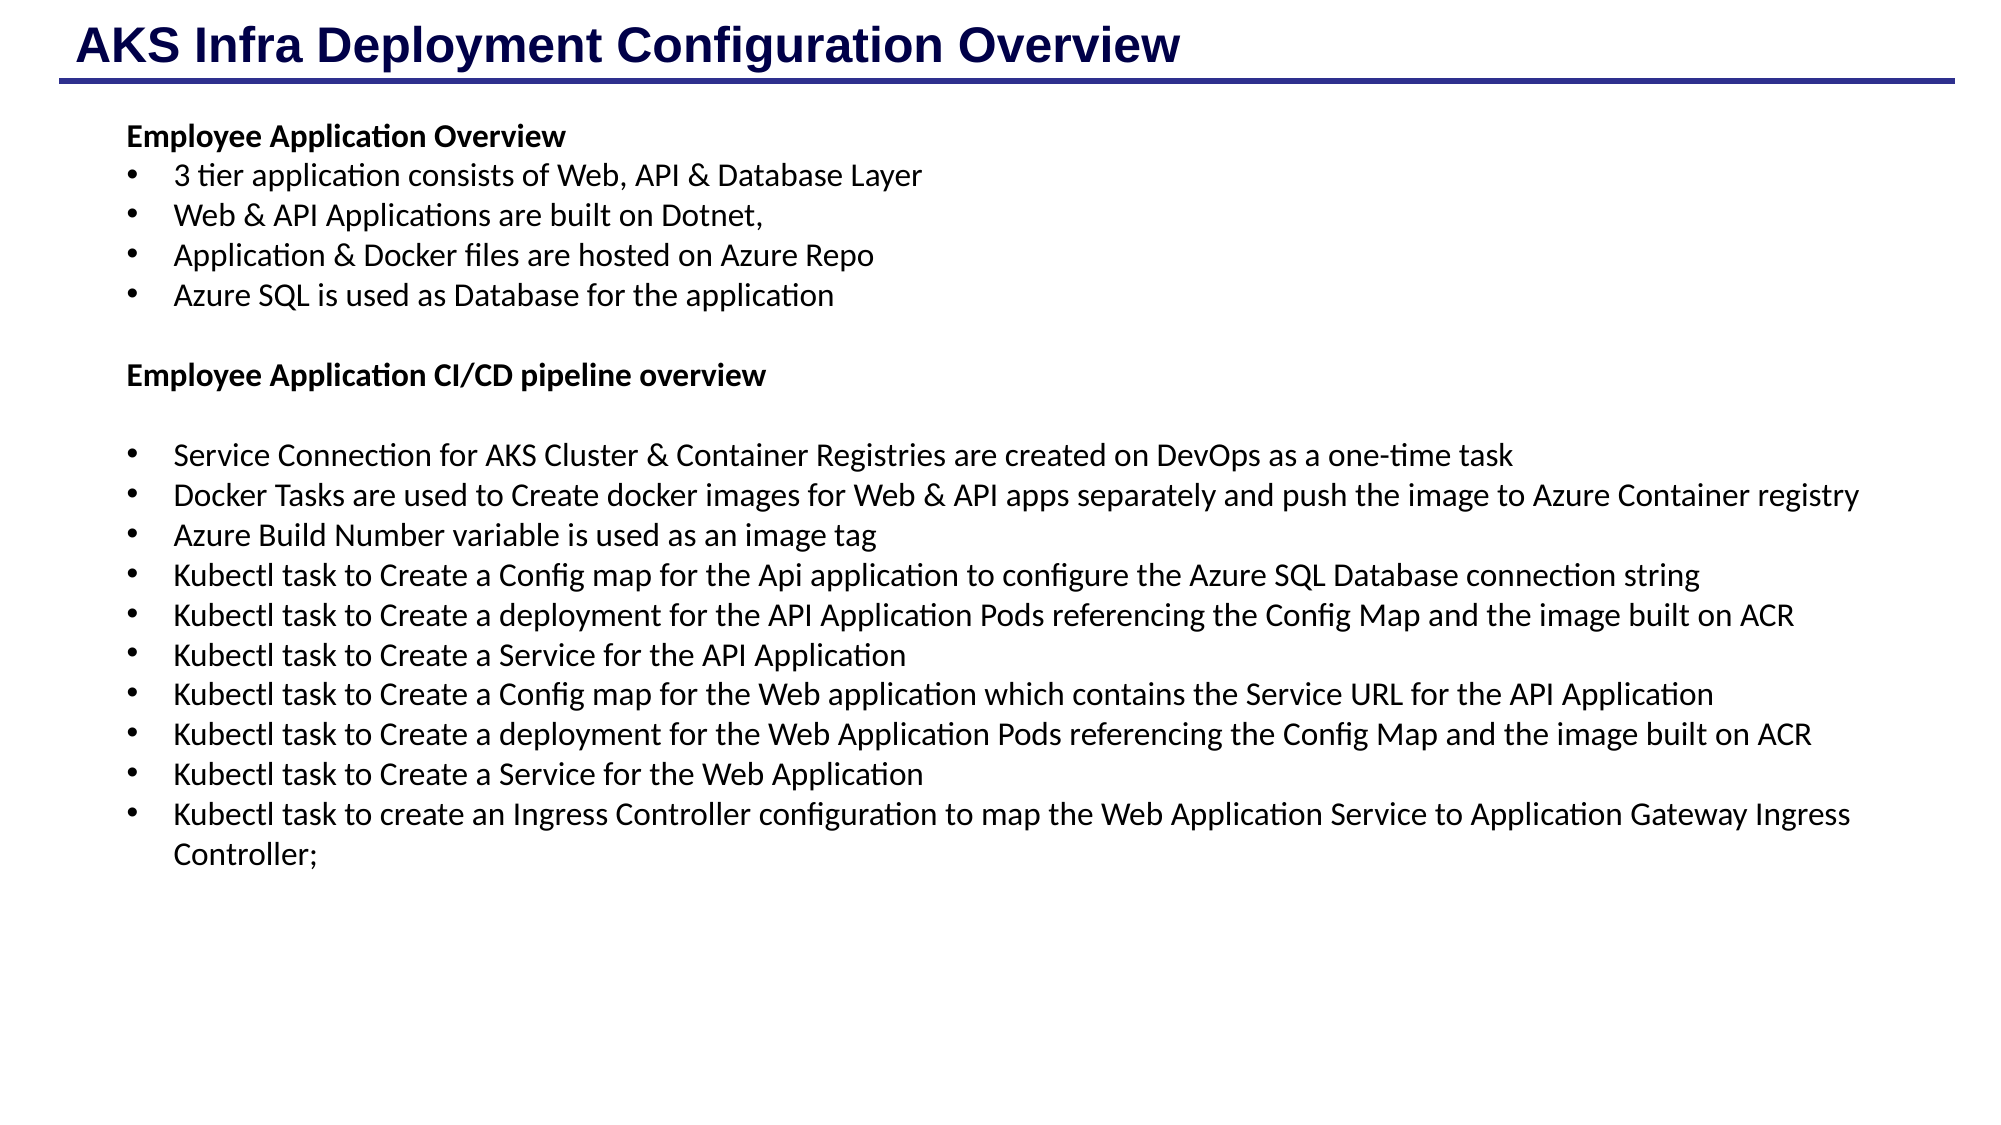

AKS Infra Deployment Configuration Overview

Employee Application Overview
3 tier application consists of Web, API & Database Layer
Web & API Applications are built on Dotnet,
Application & Docker files are hosted on Azure Repo
Azure SQL is used as Database for the application

Employee Application CI/CD pipeline overview

Service Connection for AKS Cluster & Container Registries are created on DevOps as a one-time task
Docker Tasks are used to Create docker images for Web & API apps separately and push the image to Azure Container registry
Azure Build Number variable is used as an image tag
Kubectl task to Create a Config map for the Api application to configure the Azure SQL Database connection string
Kubectl task to Create a deployment for the API Application Pods referencing the Config Map and the image built on ACR
Kubectl task to Create a Service for the API Application
Kubectl task to Create a Config map for the Web application which contains the Service URL for the API Application
Kubectl task to Create a deployment for the Web Application Pods referencing the Config Map and the image built on ACR
Kubectl task to Create a Service for the Web Application
Kubectl task to create an Ingress Controller configuration to map the Web Application Service to Application Gateway Ingress Controller;